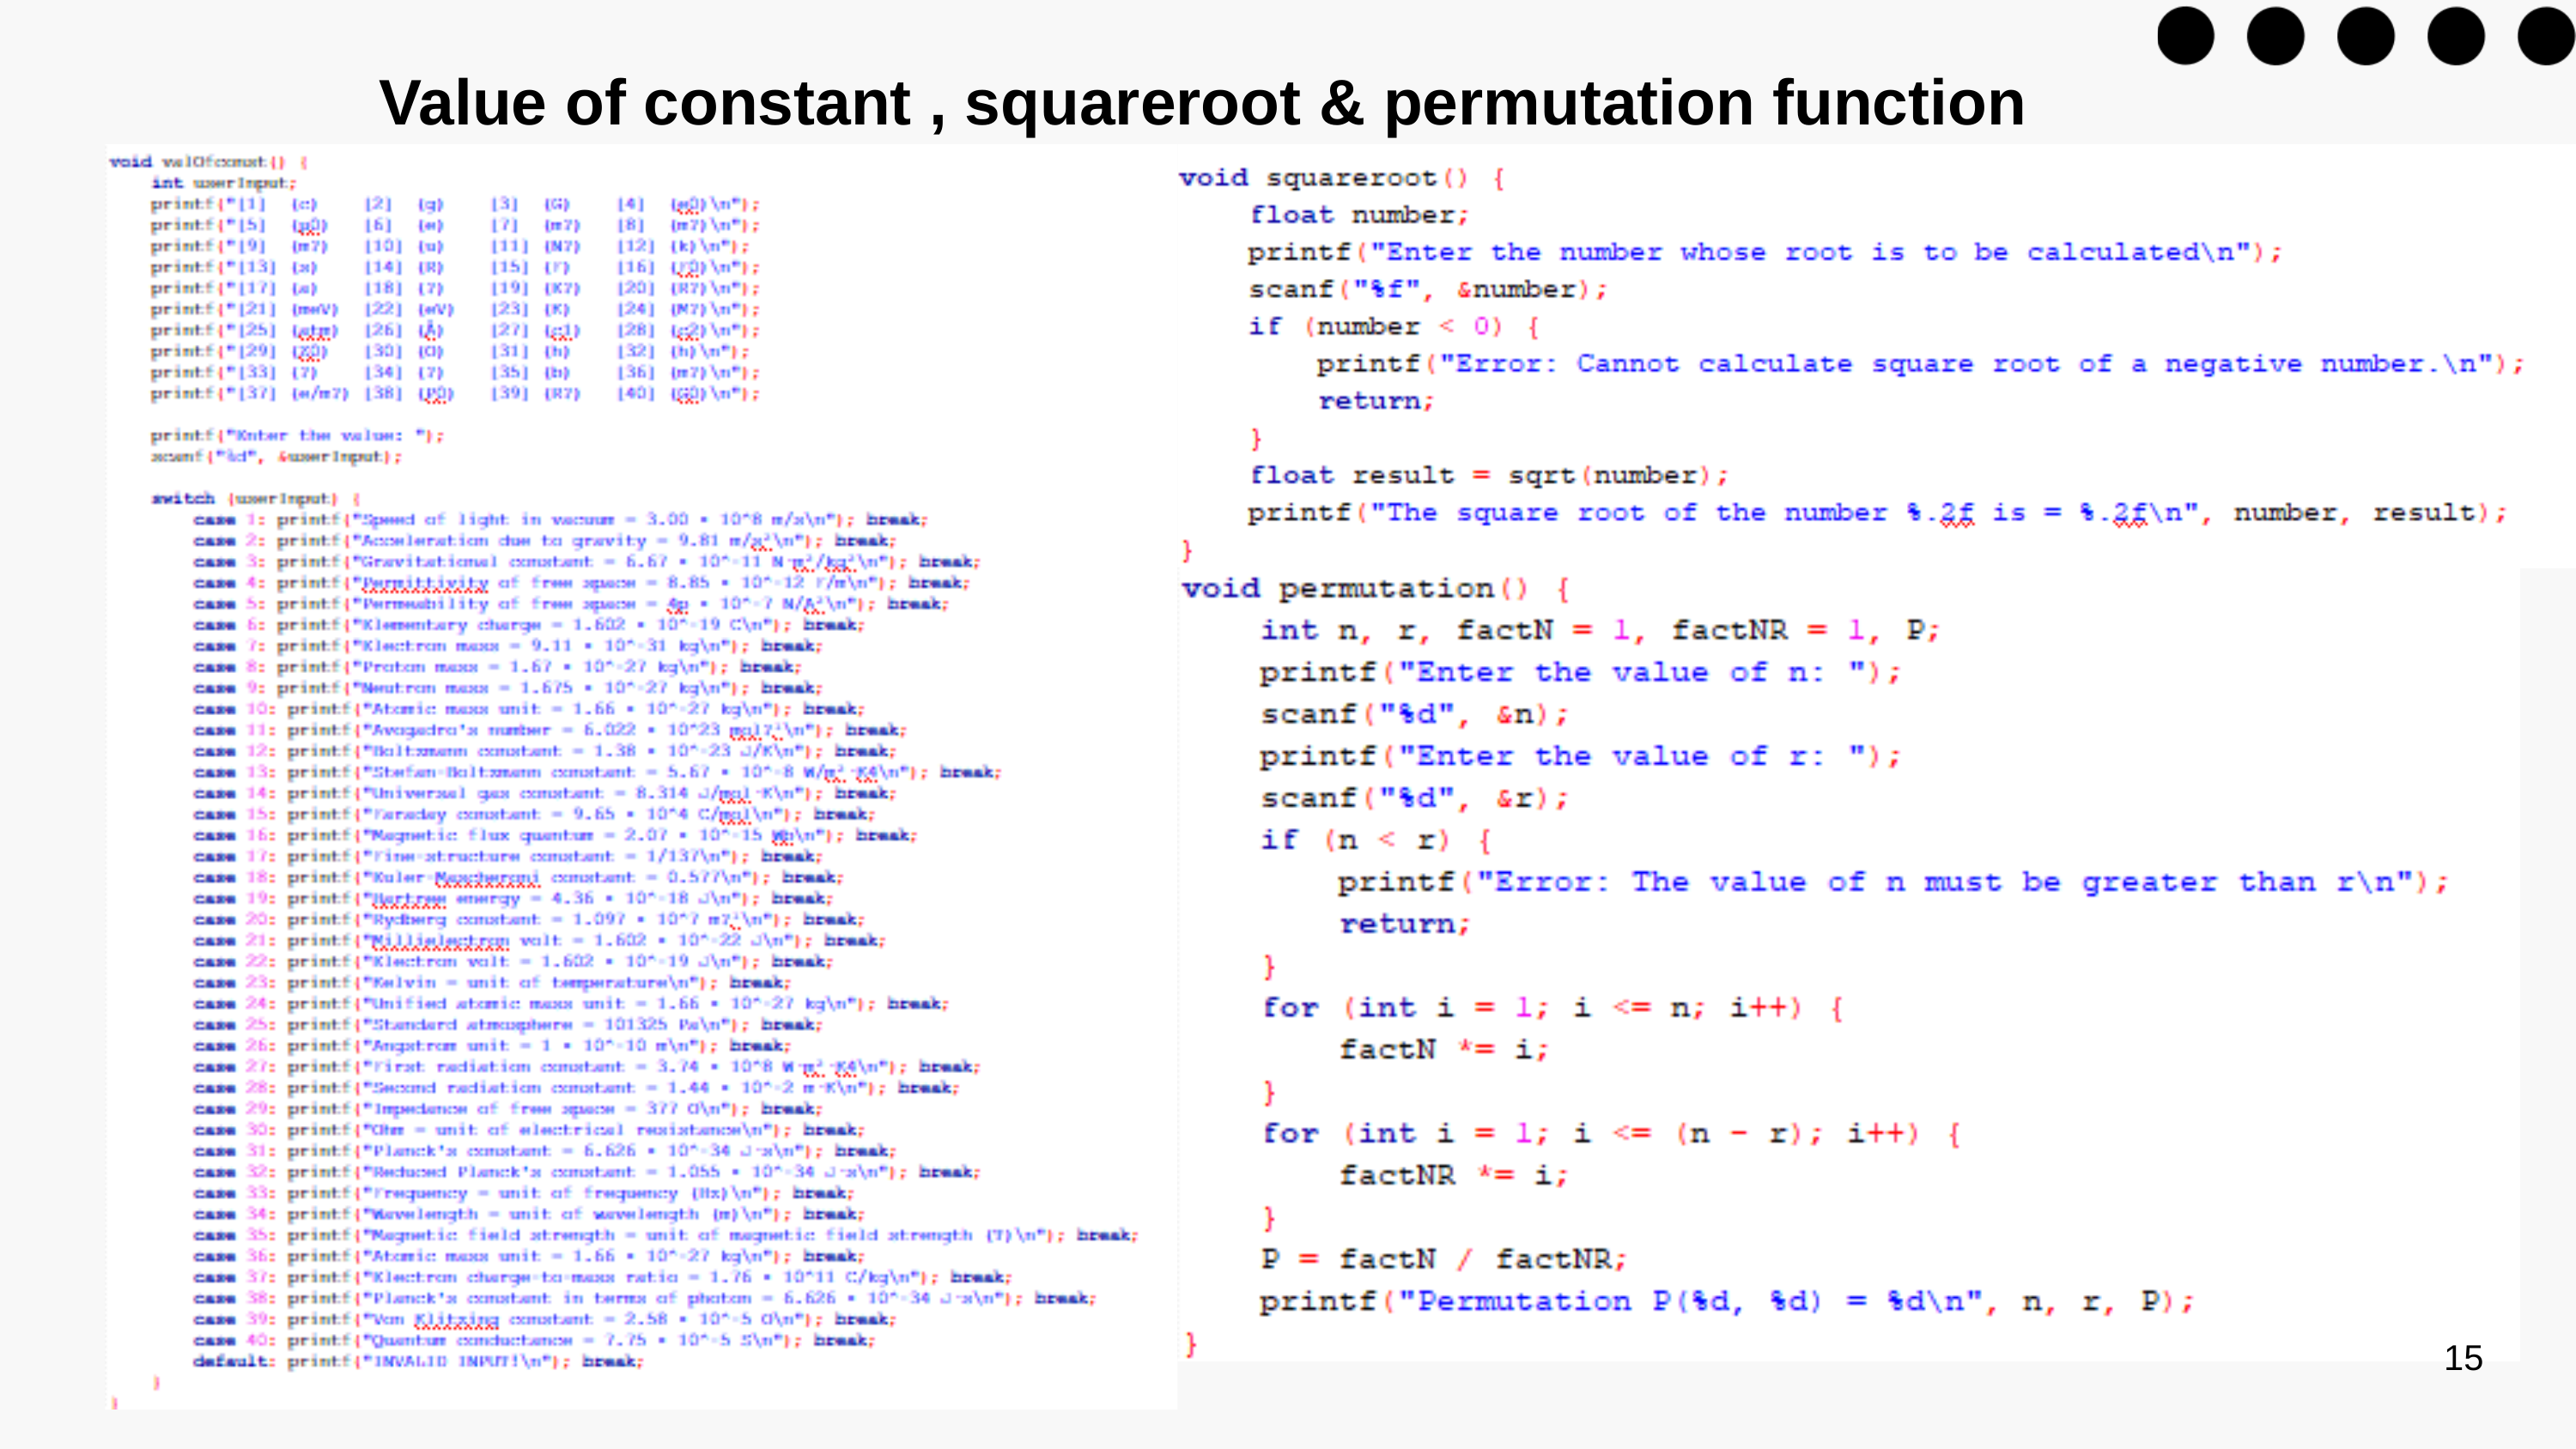

Value of constant , squareroot & permutation function

15